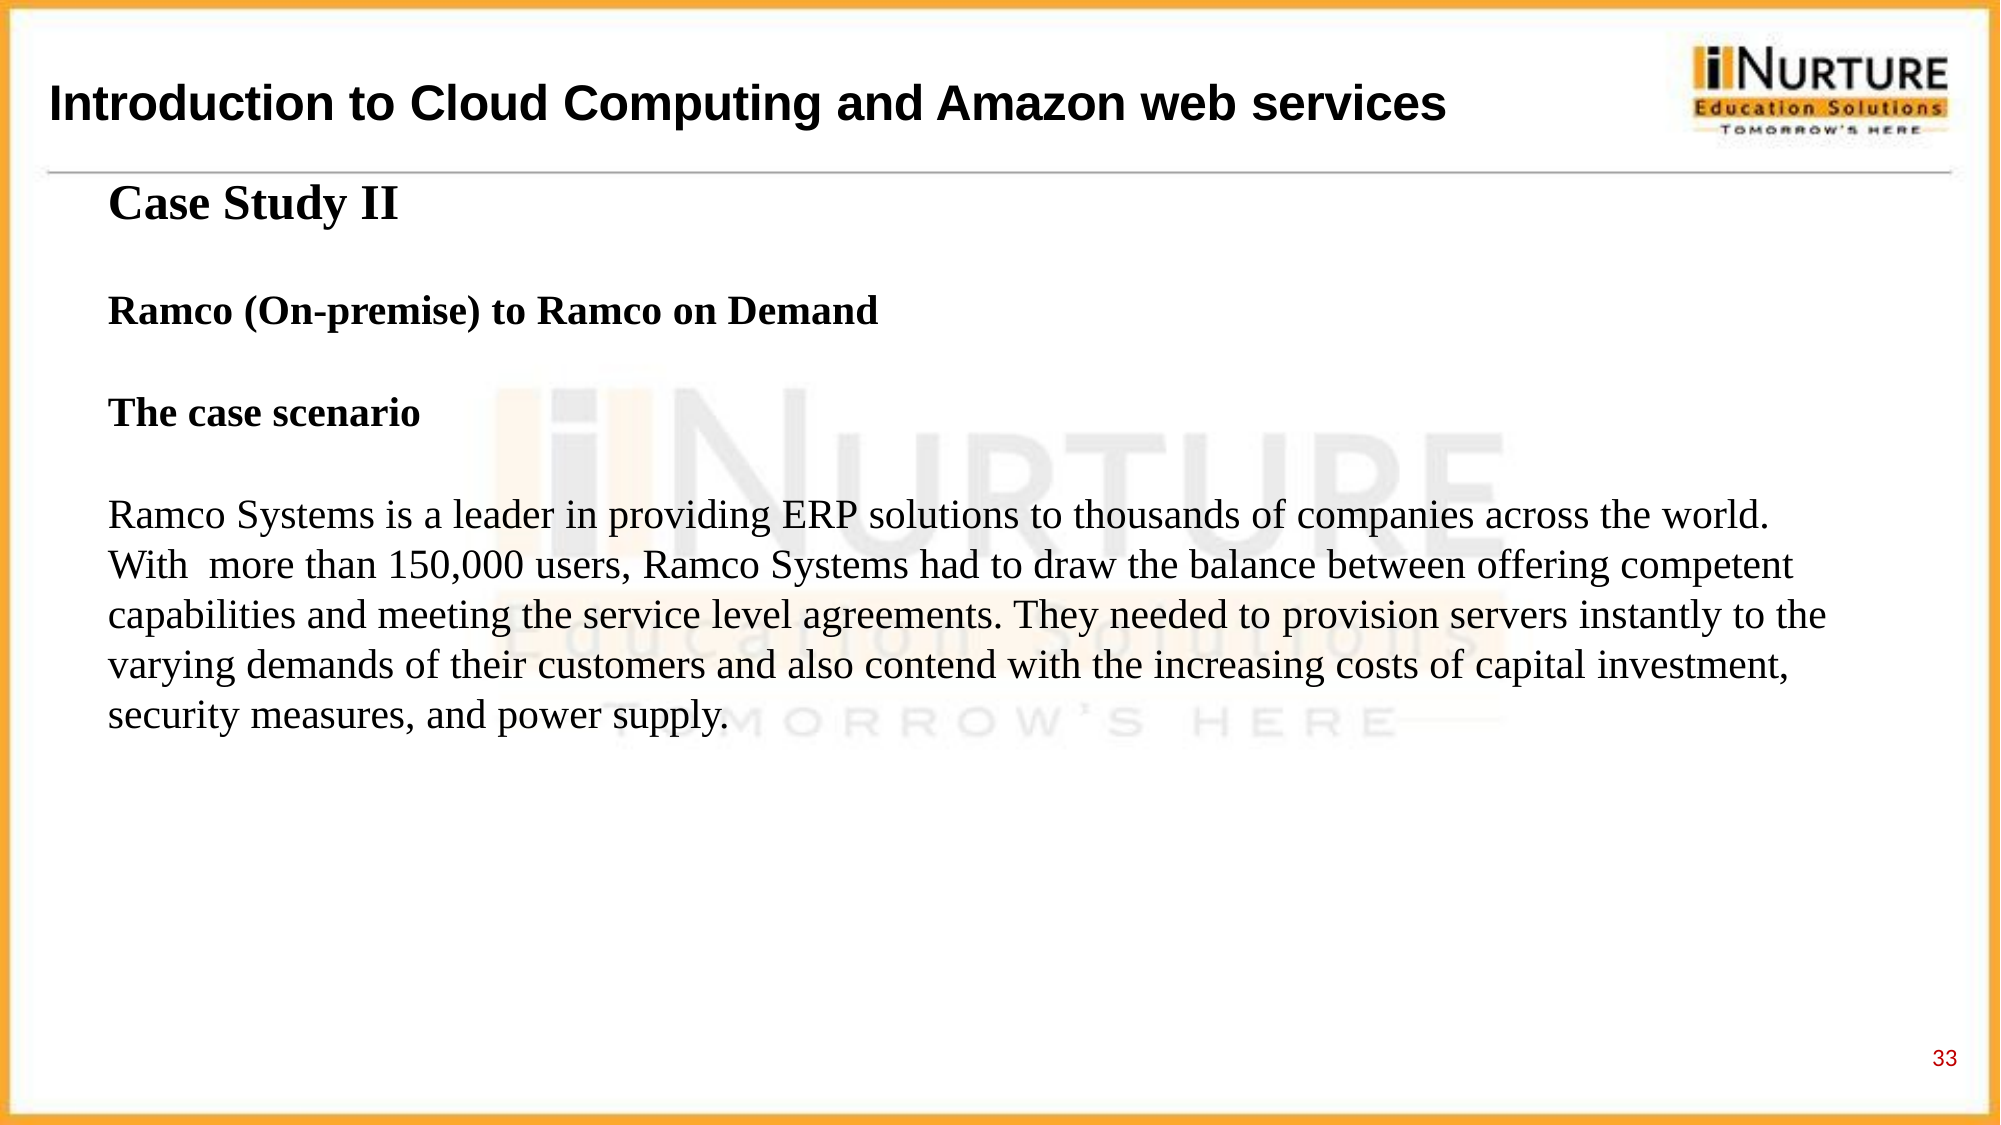

# Introduction to Cloud Computing and Amazon web services
Case Study II

Ramco (On-premise) to Ramco on Demand

The case scenario

Ramco Systems is a leader in providing ERP solutions to thousands of companies across the world. With  more than 150,000 users, Ramco Systems had to draw the balance between offering competent  capabilities and meeting the service level agreements. They needed to provision servers instantly to the  varying demands of their customers and also contend with the increasing costs of capital investment,  security measures, and power supply.
33